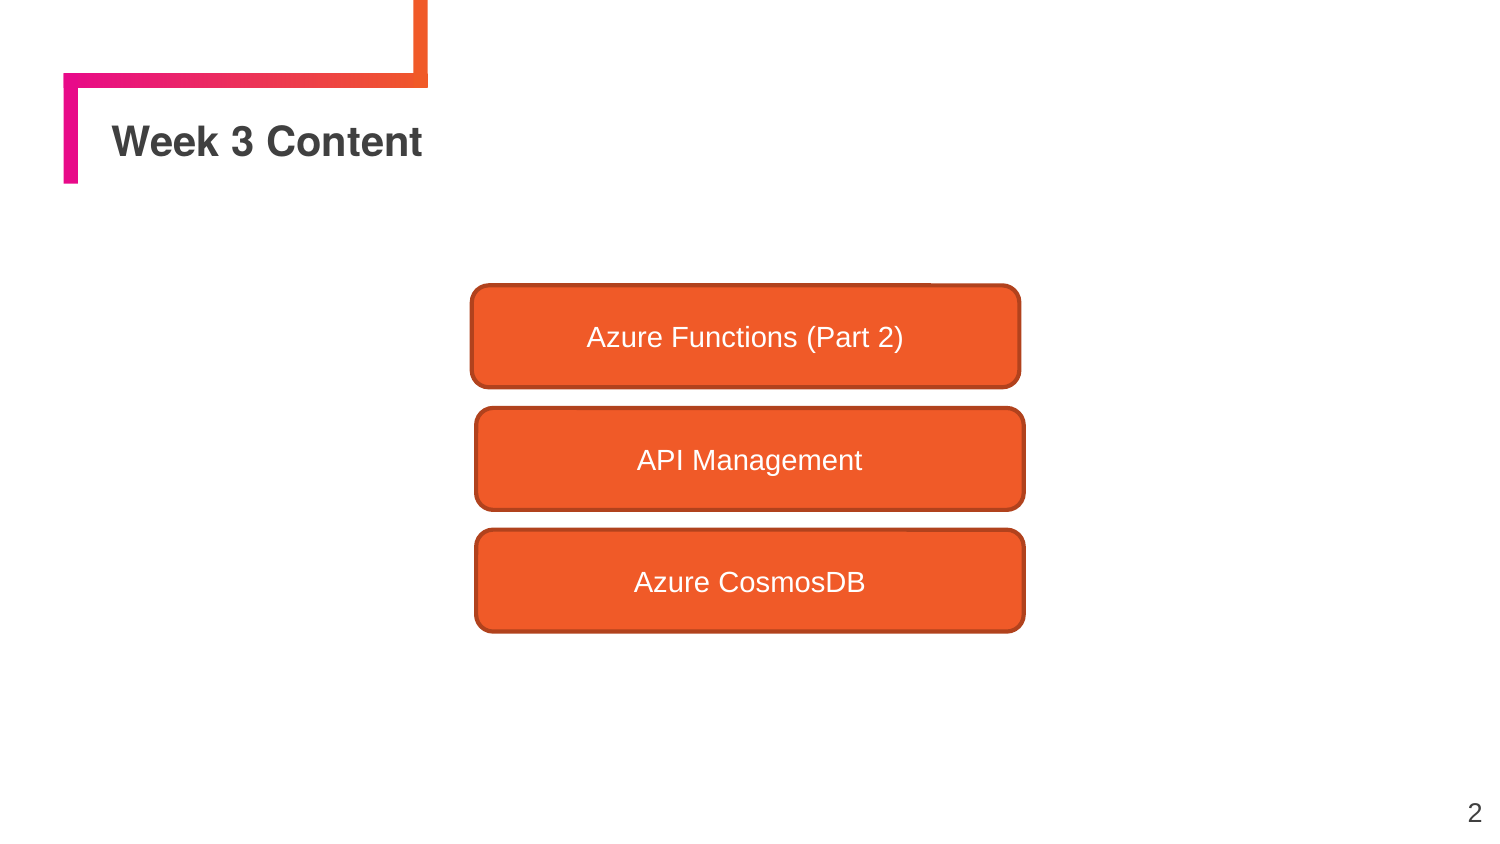

# Week 3 Content
Azure Functions (Part 2)
API Management
Azure CosmosDB
2